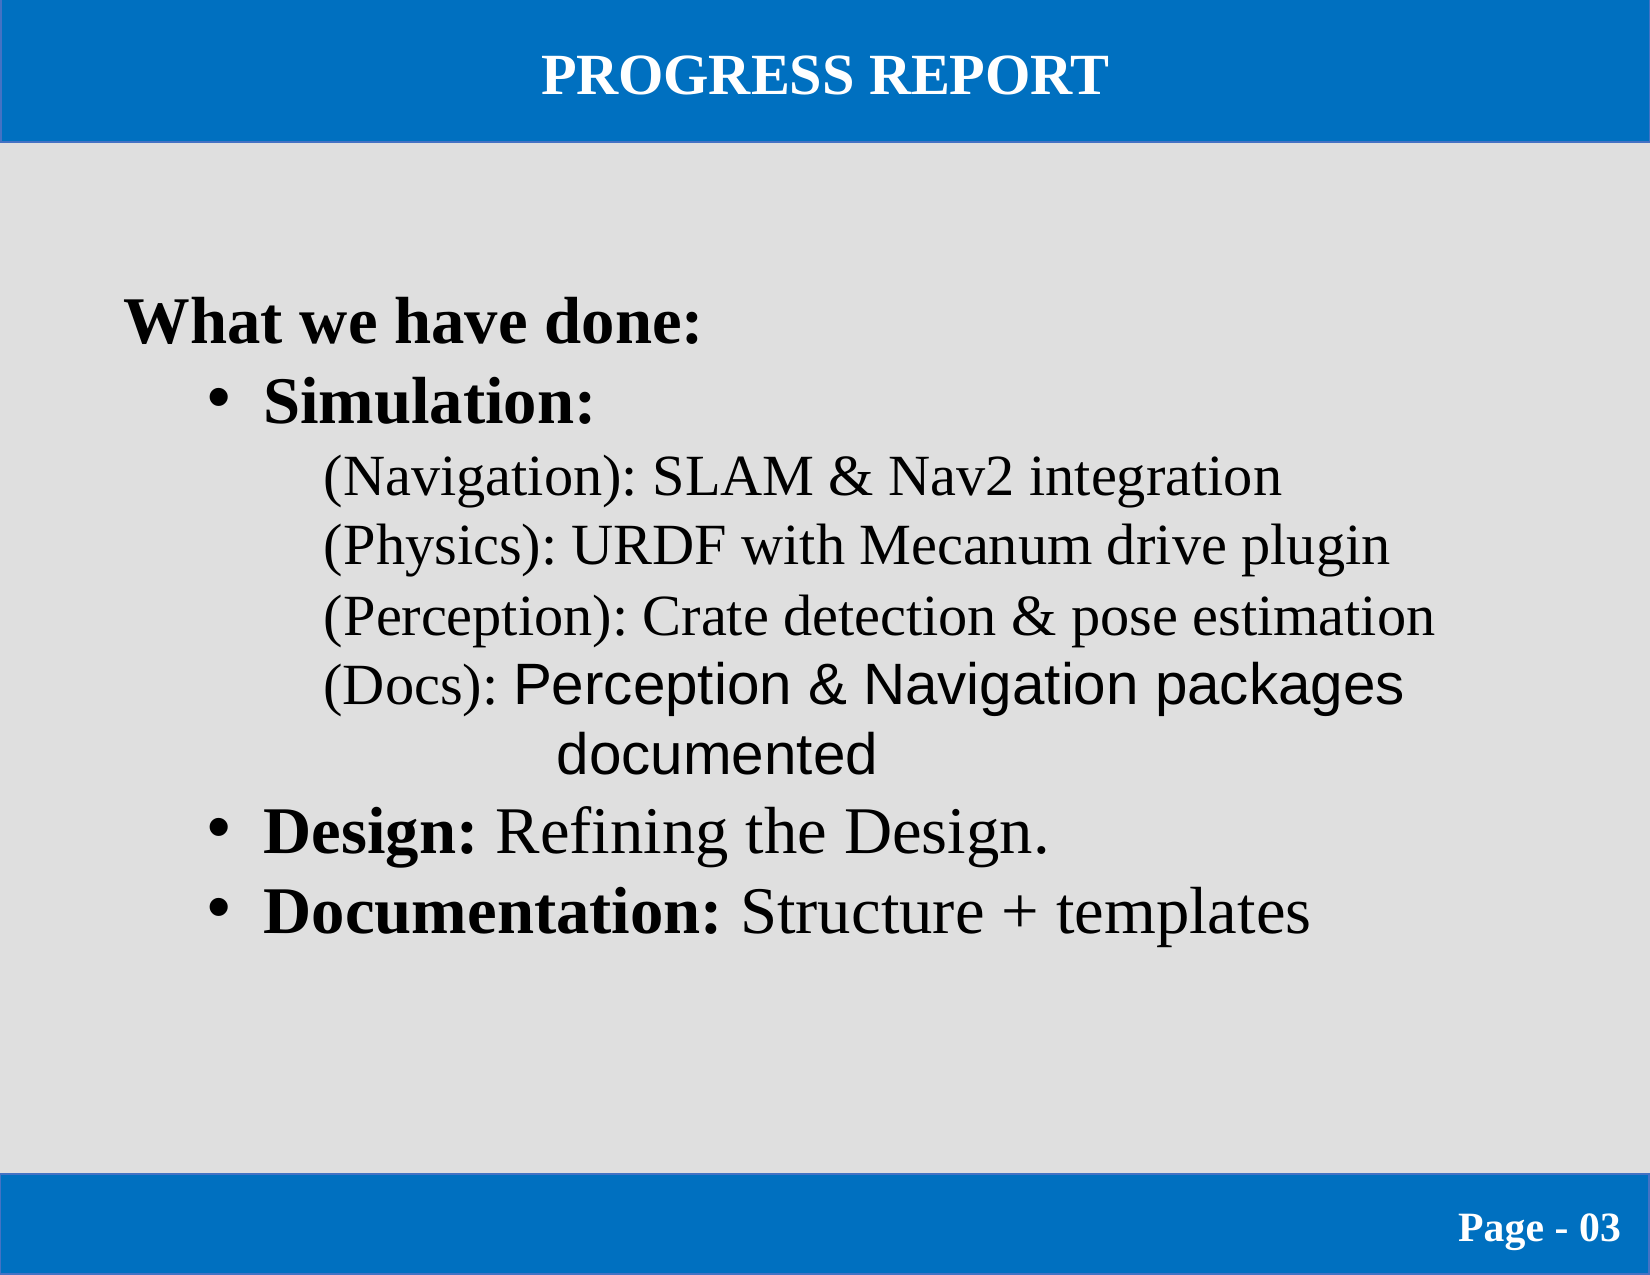

PROGRESS REPORT
What we have done:
Simulation:
  (Navigation): SLAM & Nav2 integration
  (Physics): URDF with Mecanum drive plugin
  (Perception): Crate detection & pose estimation
     (Docs): Perception & Navigation packages       documented
Design: Refining the Design.
Documentation: Structure + templates

                                      Page - 03